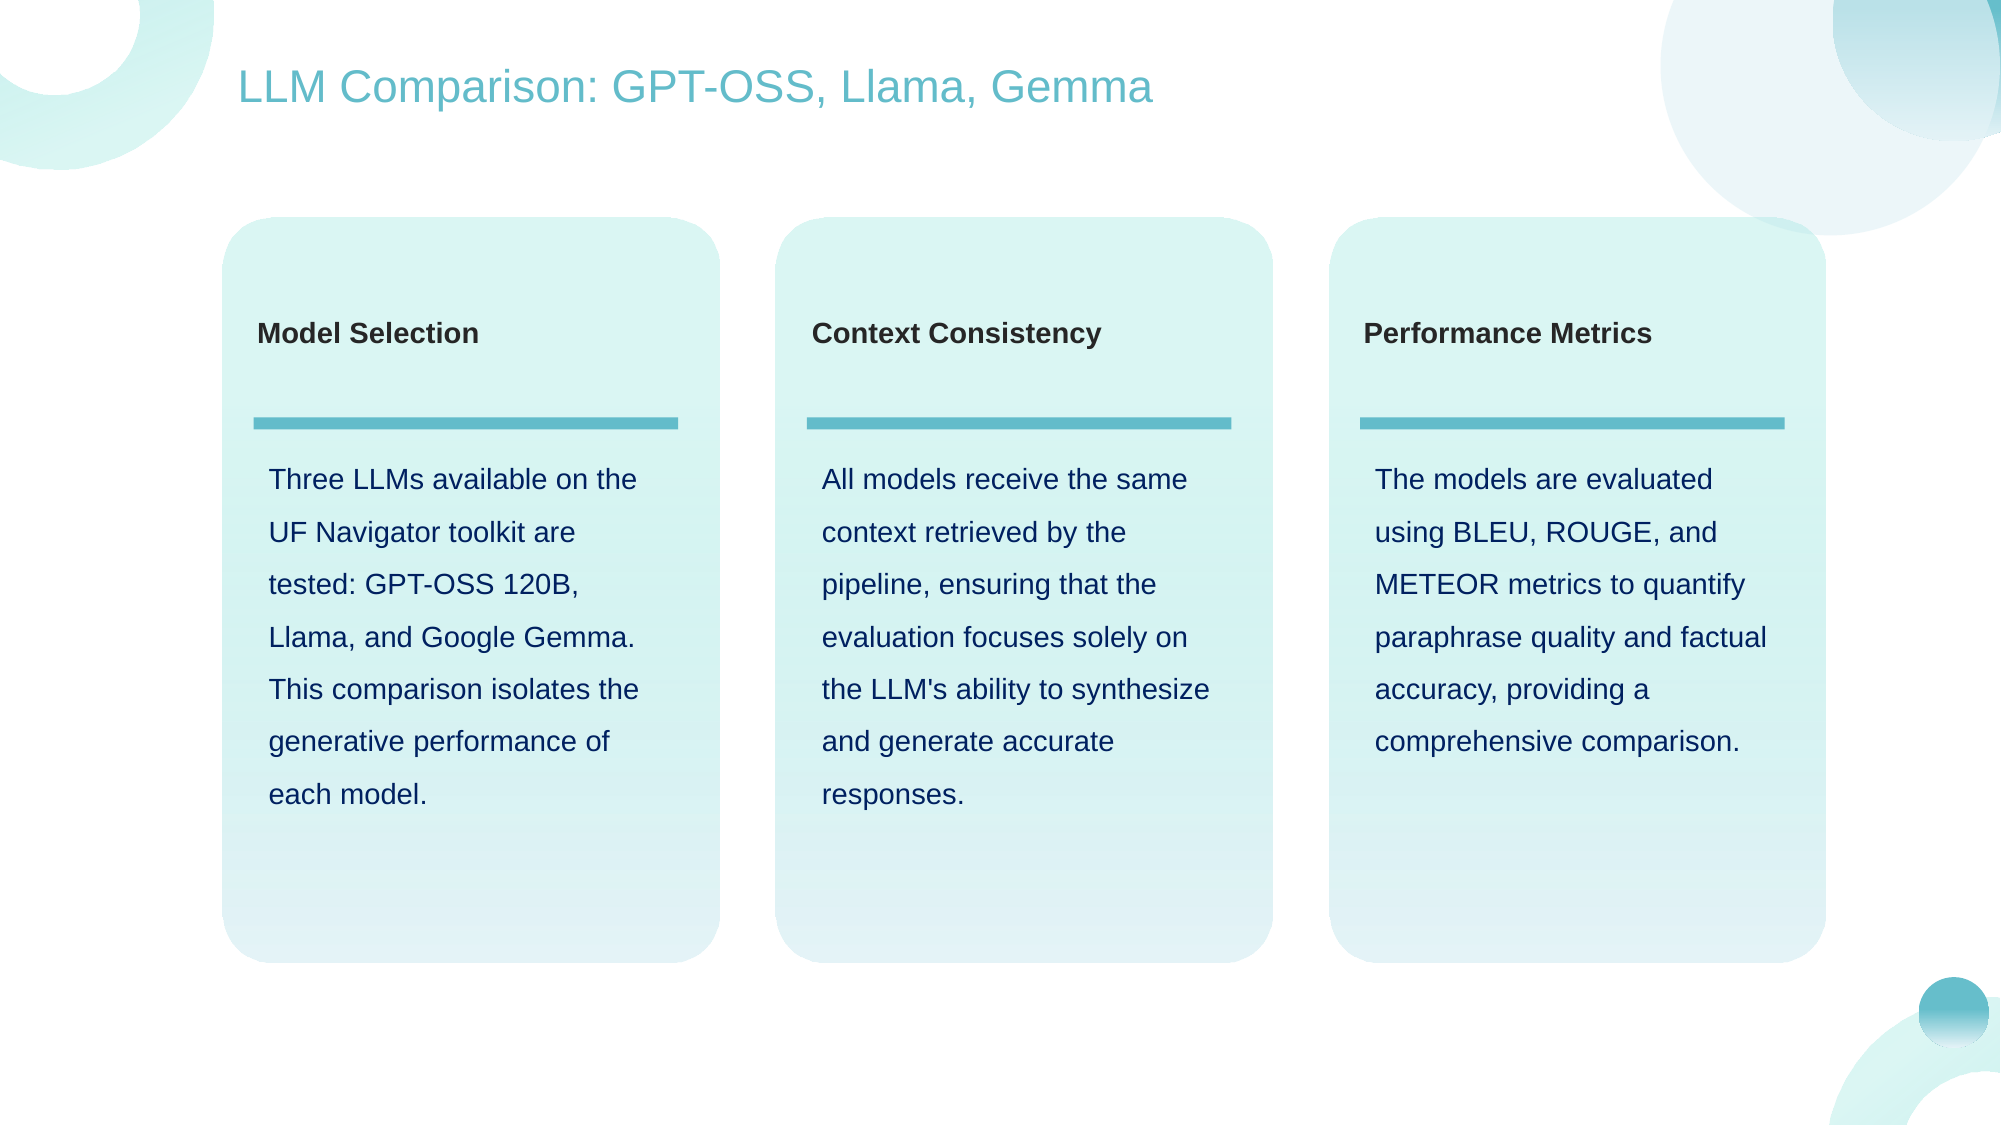

LLM Comparison: GPT-OSS, Llama, Gemma

Model Selection
Context Consistency
Performance Metrics

Three LLMs available on the UF Navigator toolkit are tested: GPT-OSS 120B, Llama, and Google Gemma. This comparison isolates the generative performance of each model.
All models receive the same context retrieved by the pipeline, ensuring that the evaluation focuses solely on the LLM's ability to synthesize and generate accurate responses.
The models are evaluated using BLEU, ROUGE, and METEOR metrics to quantify paraphrase quality and factual accuracy, providing a comprehensive comparison.